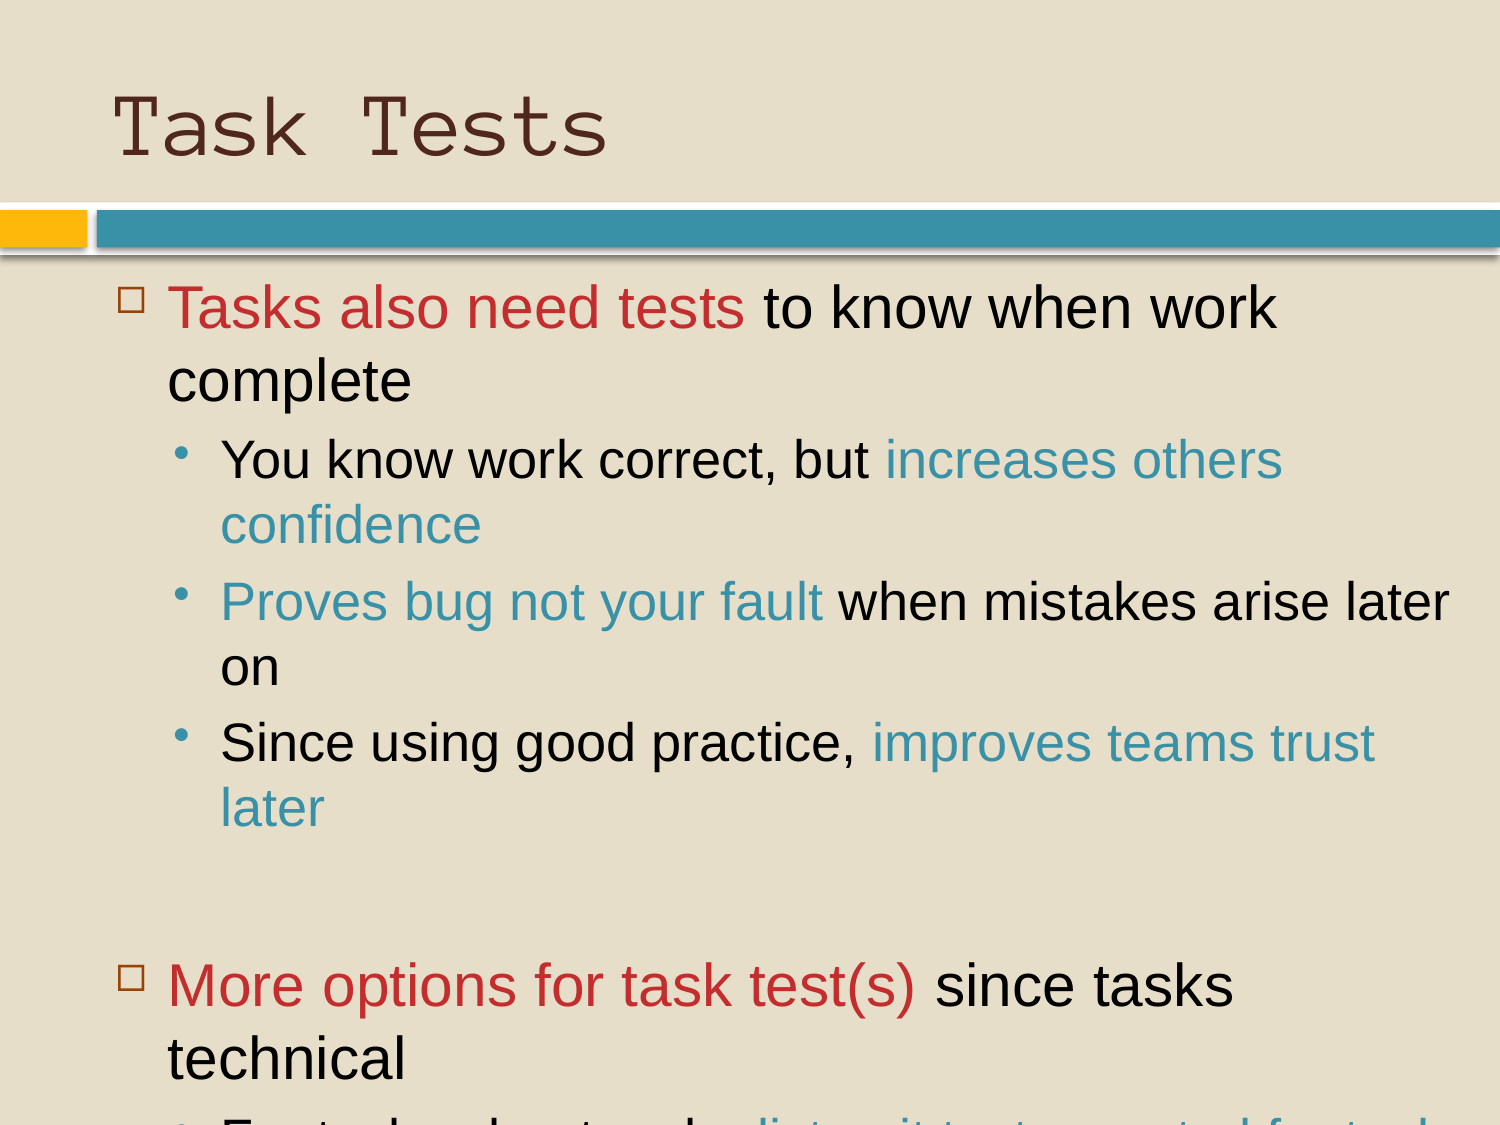

# Task Tests
Tasks also need tests to know when work complete
You know work correct, but increases others confidence
Proves bug not your fault when mistakes arise later on
Since using good practice, improves teams trust later

More options for task test(s) since tasks technical
For tasks about code, list unit tests created for task
Scripts showing how to see success can also be provided
Cannot prove success, but building confidence in result